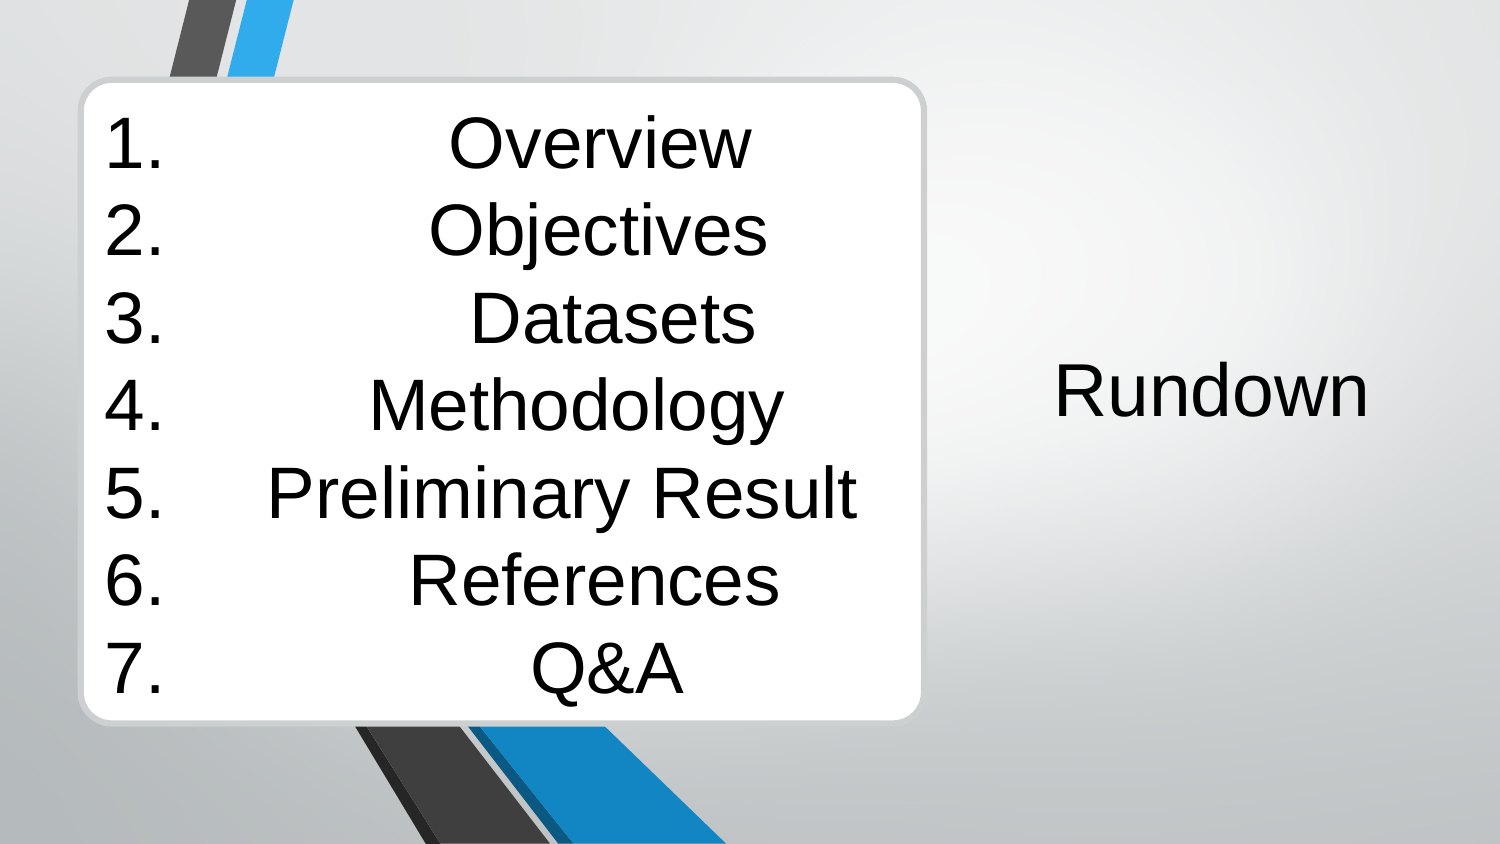

Overview
             Objectives
               Datasets
          Methodology
     Preliminary Result
            References
                  Q&A

# Rundown